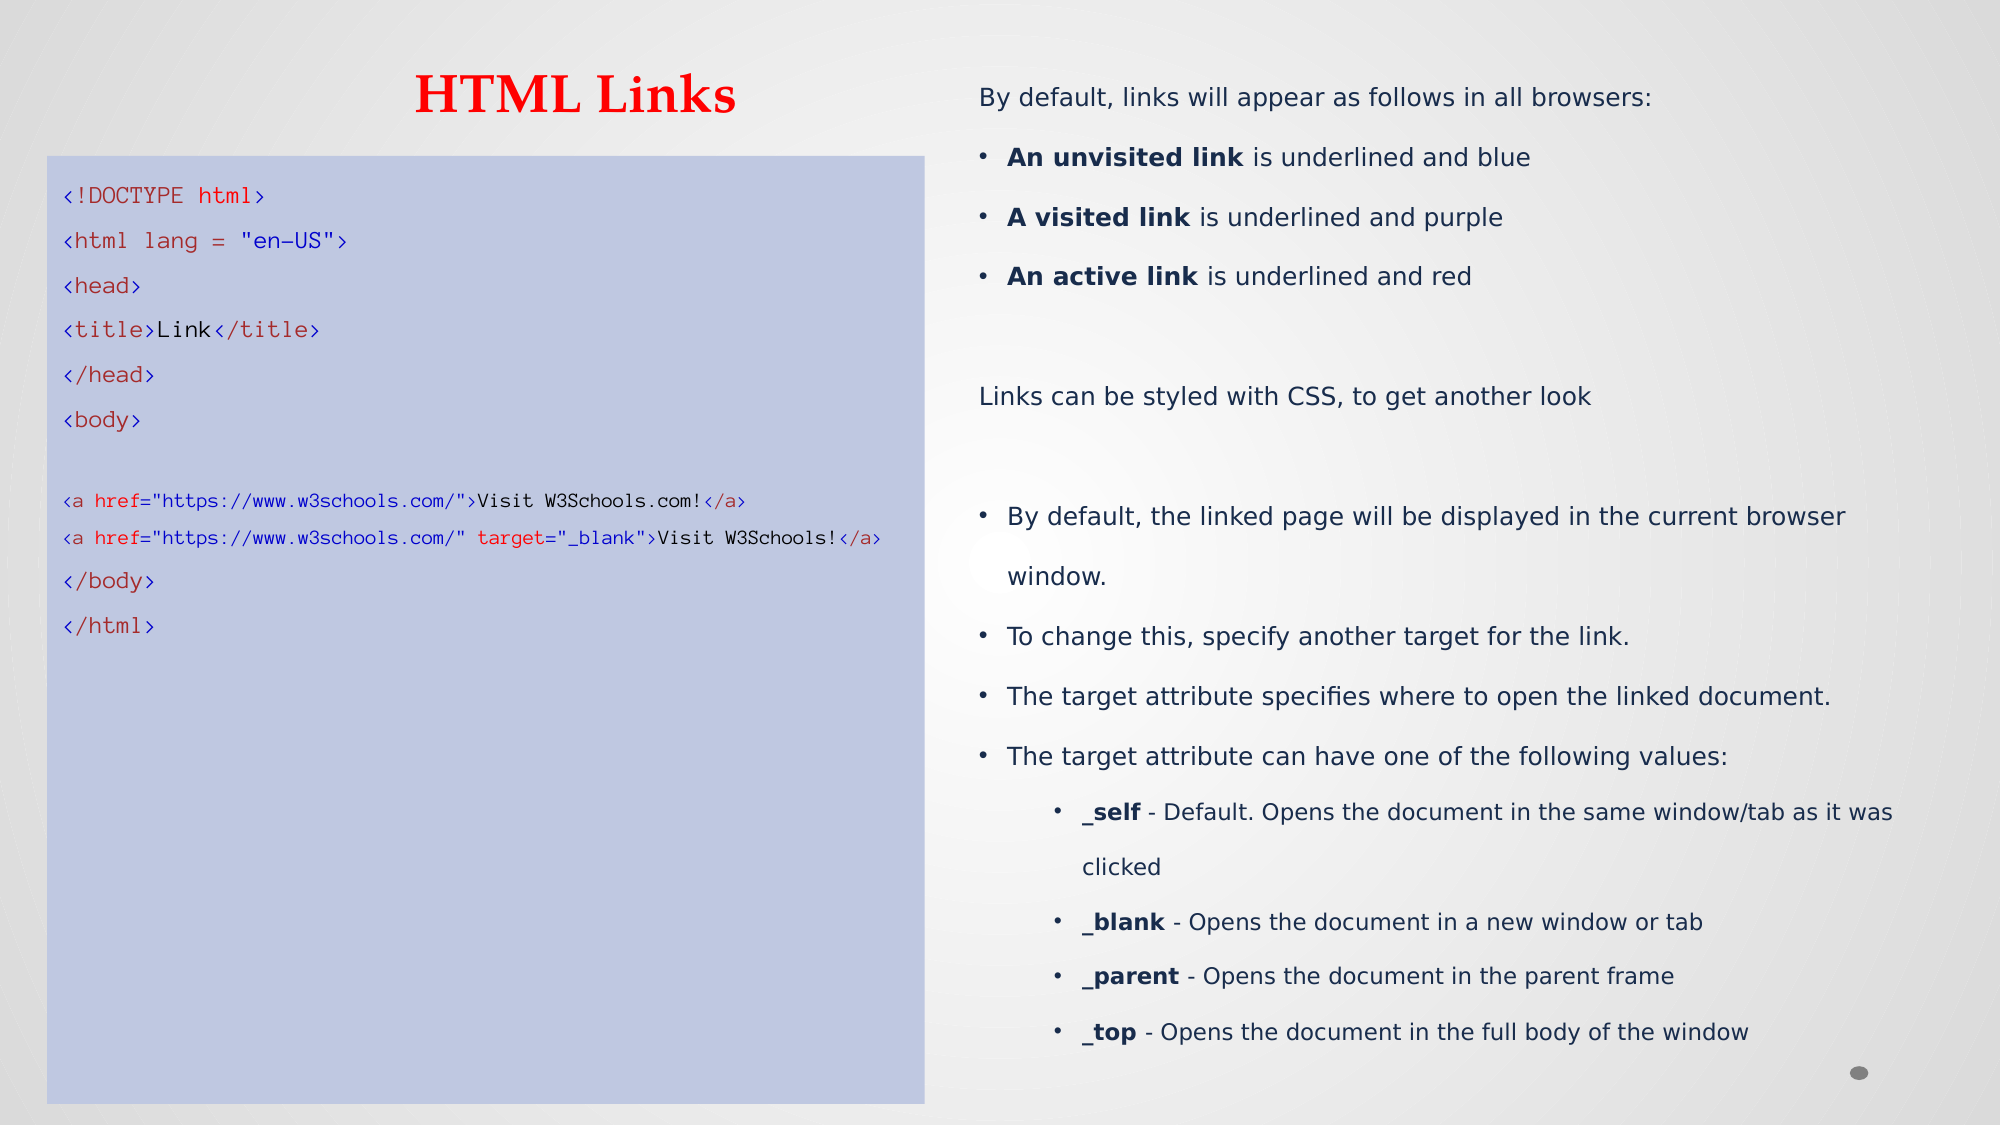

# HTML Links
By default, links will appear as follows in all browsers:
An unvisited link is underlined and blue
A visited link is underlined and purple
An active link is underlined and red

Links can be styled with CSS, to get another look

By default, the linked page will be displayed in the current browser window.
To change this, specify another target for the link.
The target attribute specifies where to open the linked document.
The target attribute can have one of the following values:
_self - Default. Opens the document in the same window/tab as it was clicked
_blank - Opens the document in a new window or tab
_parent - Opens the document in the parent frame
_top - Opens the document in the full body of the window
<!DOCTYPE html>
<html lang = "en-US">
<head>
<title>Link</title>
</head>
<body>

<a href="https://www.w3schools.com/">Visit W3Schools.com!</a>
<a href="https://www.w3schools.com/" target="_blank">Visit W3Schools!</a>
</body>
</html>